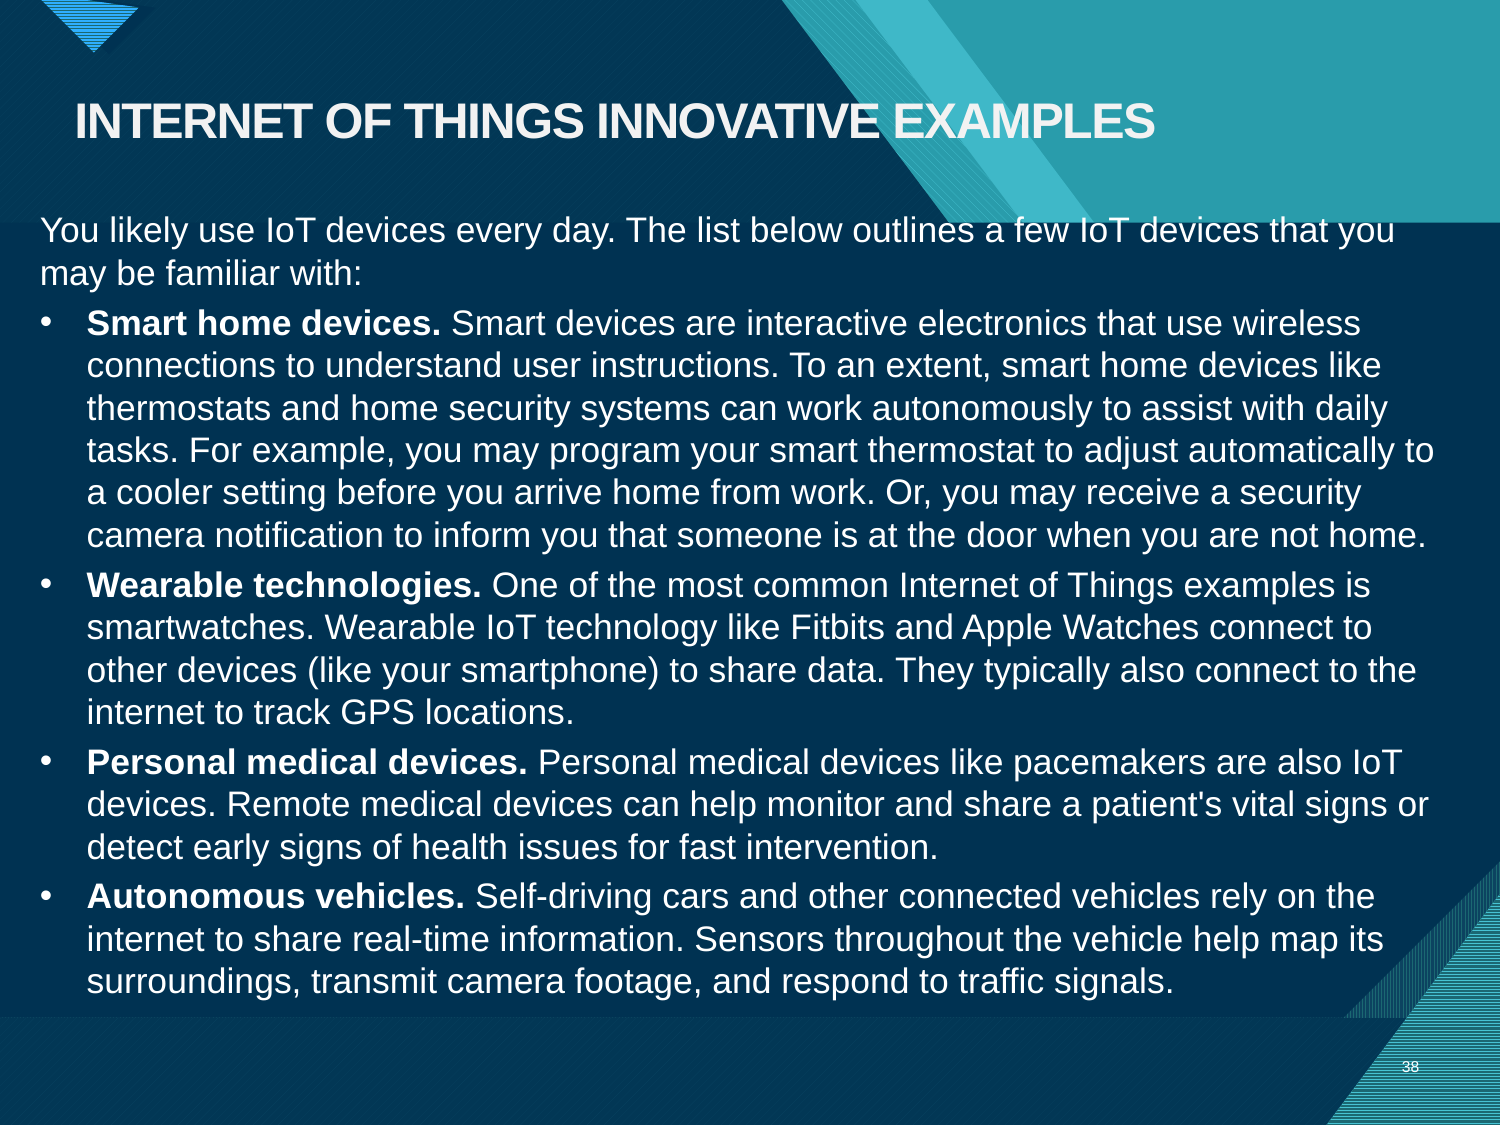

# INTERNET OF THINGS INNOVATIVE EXAMPLES
You likely use IoT devices every day. The list below outlines a few IoT devices that you may be familiar with:
Smart home devices. Smart devices are interactive electronics that use wireless connections to understand user instructions. To an extent, smart home devices like thermostats and home security systems can work autonomously to assist with daily tasks. For example, you may program your smart thermostat to adjust automatically to a cooler setting before you arrive home from work. Or, you may receive a security camera notification to inform you that someone is at the door when you are not home.
Wearable technologies. One of the most common Internet of Things examples is smartwatches. Wearable IoT technology like Fitbits and Apple Watches connect to other devices (like your smartphone) to share data. They typically also connect to the internet to track GPS locations.
Personal medical devices. Personal medical devices like pacemakers are also IoT devices. Remote medical devices can help monitor and share a patient's vital signs or detect early signs of health issues for fast intervention.
Autonomous vehicles. Self-driving cars and other connected vehicles rely on the internet to share real-time information. Sensors throughout the vehicle help map its surroundings, transmit camera footage, and respond to traffic signals.
38